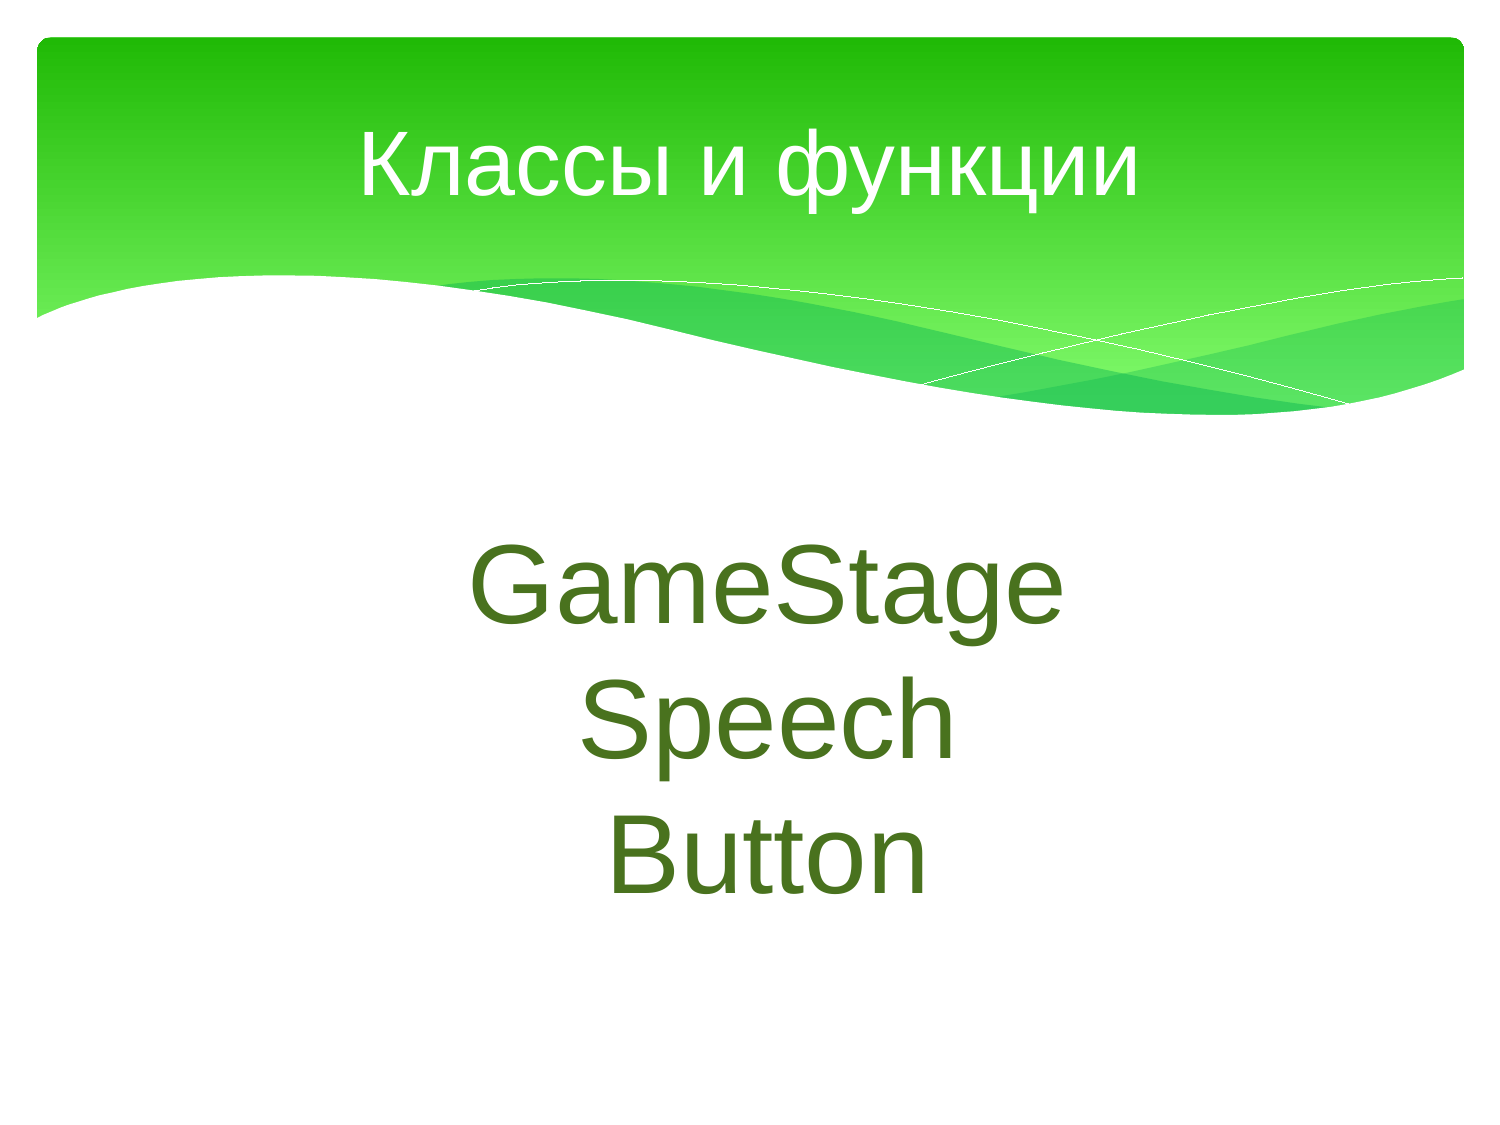

# Классы и функции
GameStage
Speech
Button